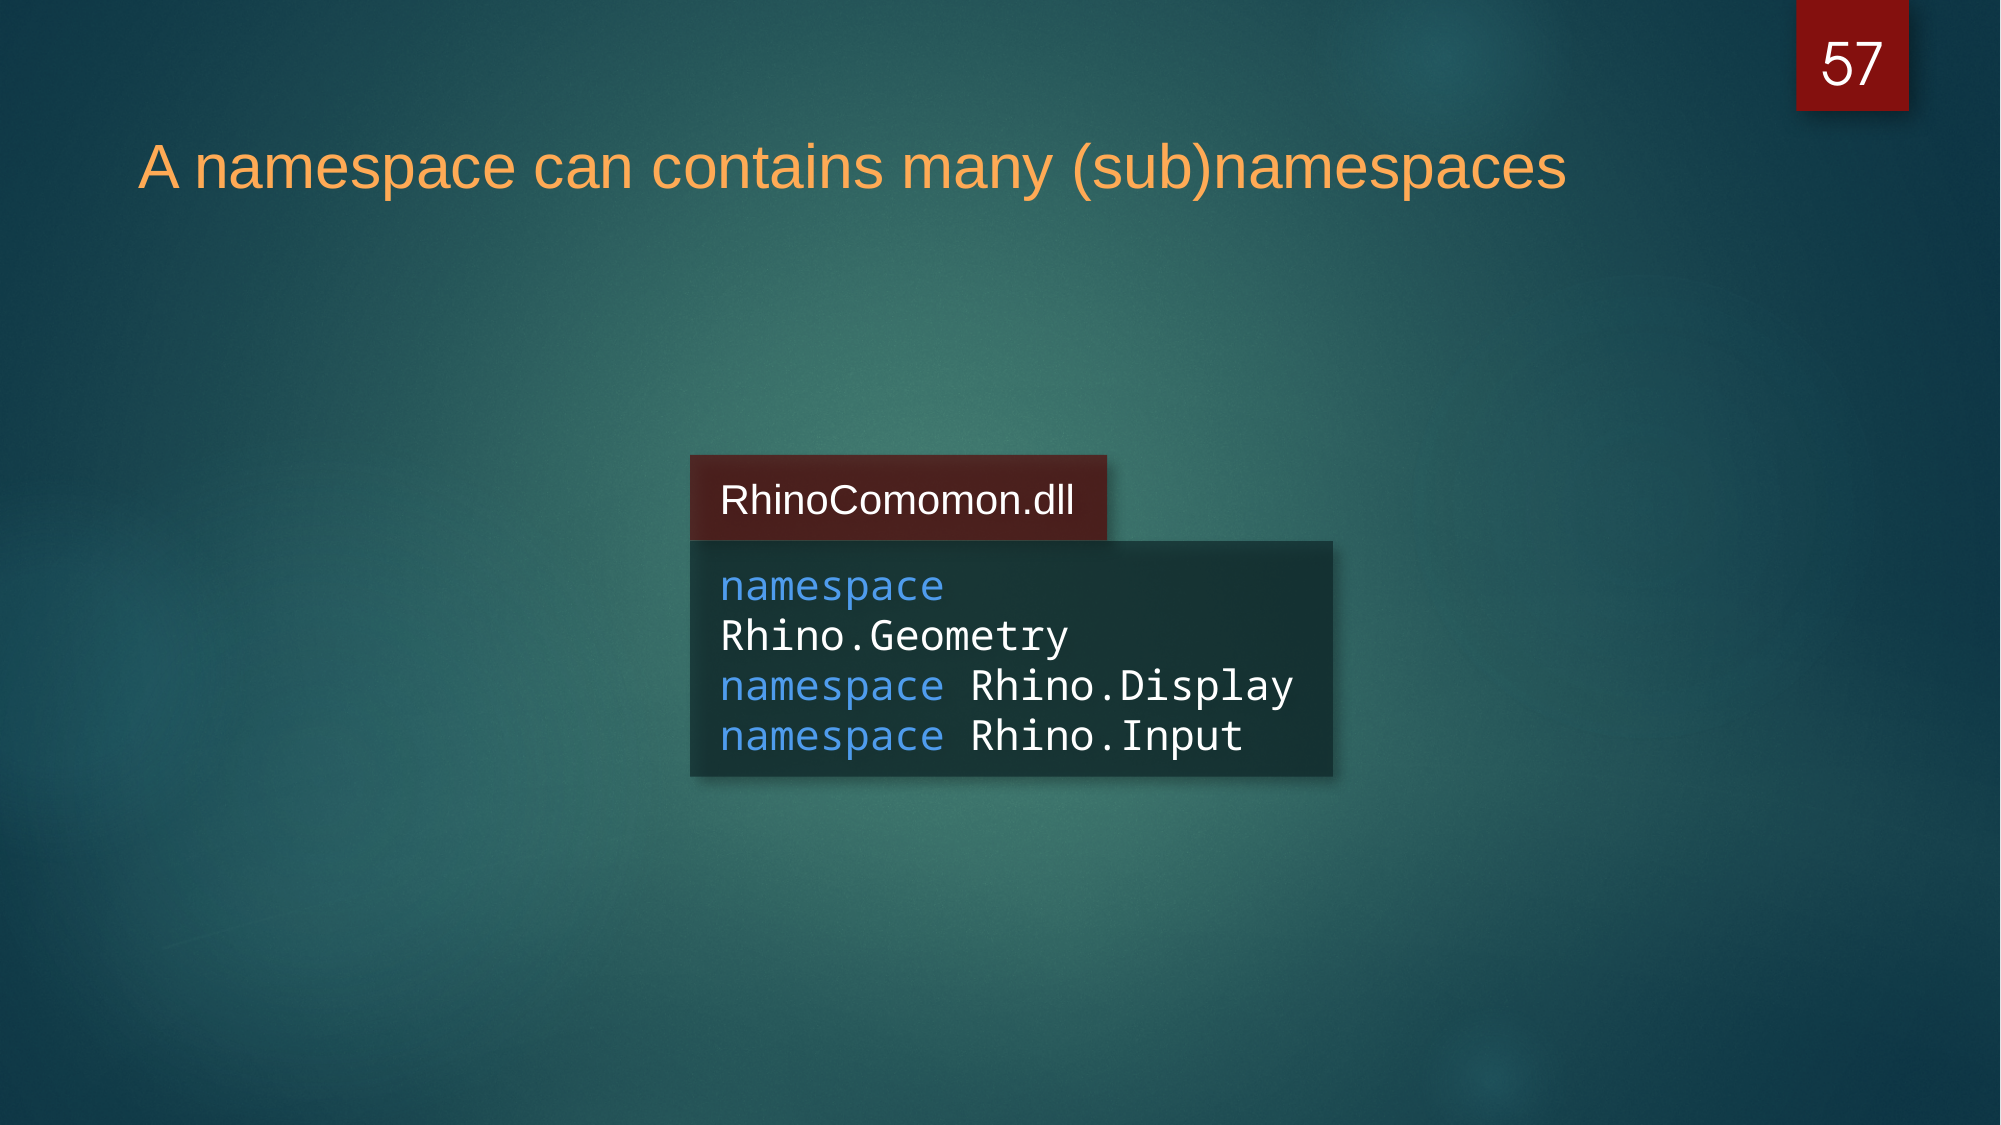

57
A namespace can contains many (sub)namespaces
RhinoComomon.dll
namespace Rhino.Geometry
namespace Rhino.Display
namespace Rhino.Input